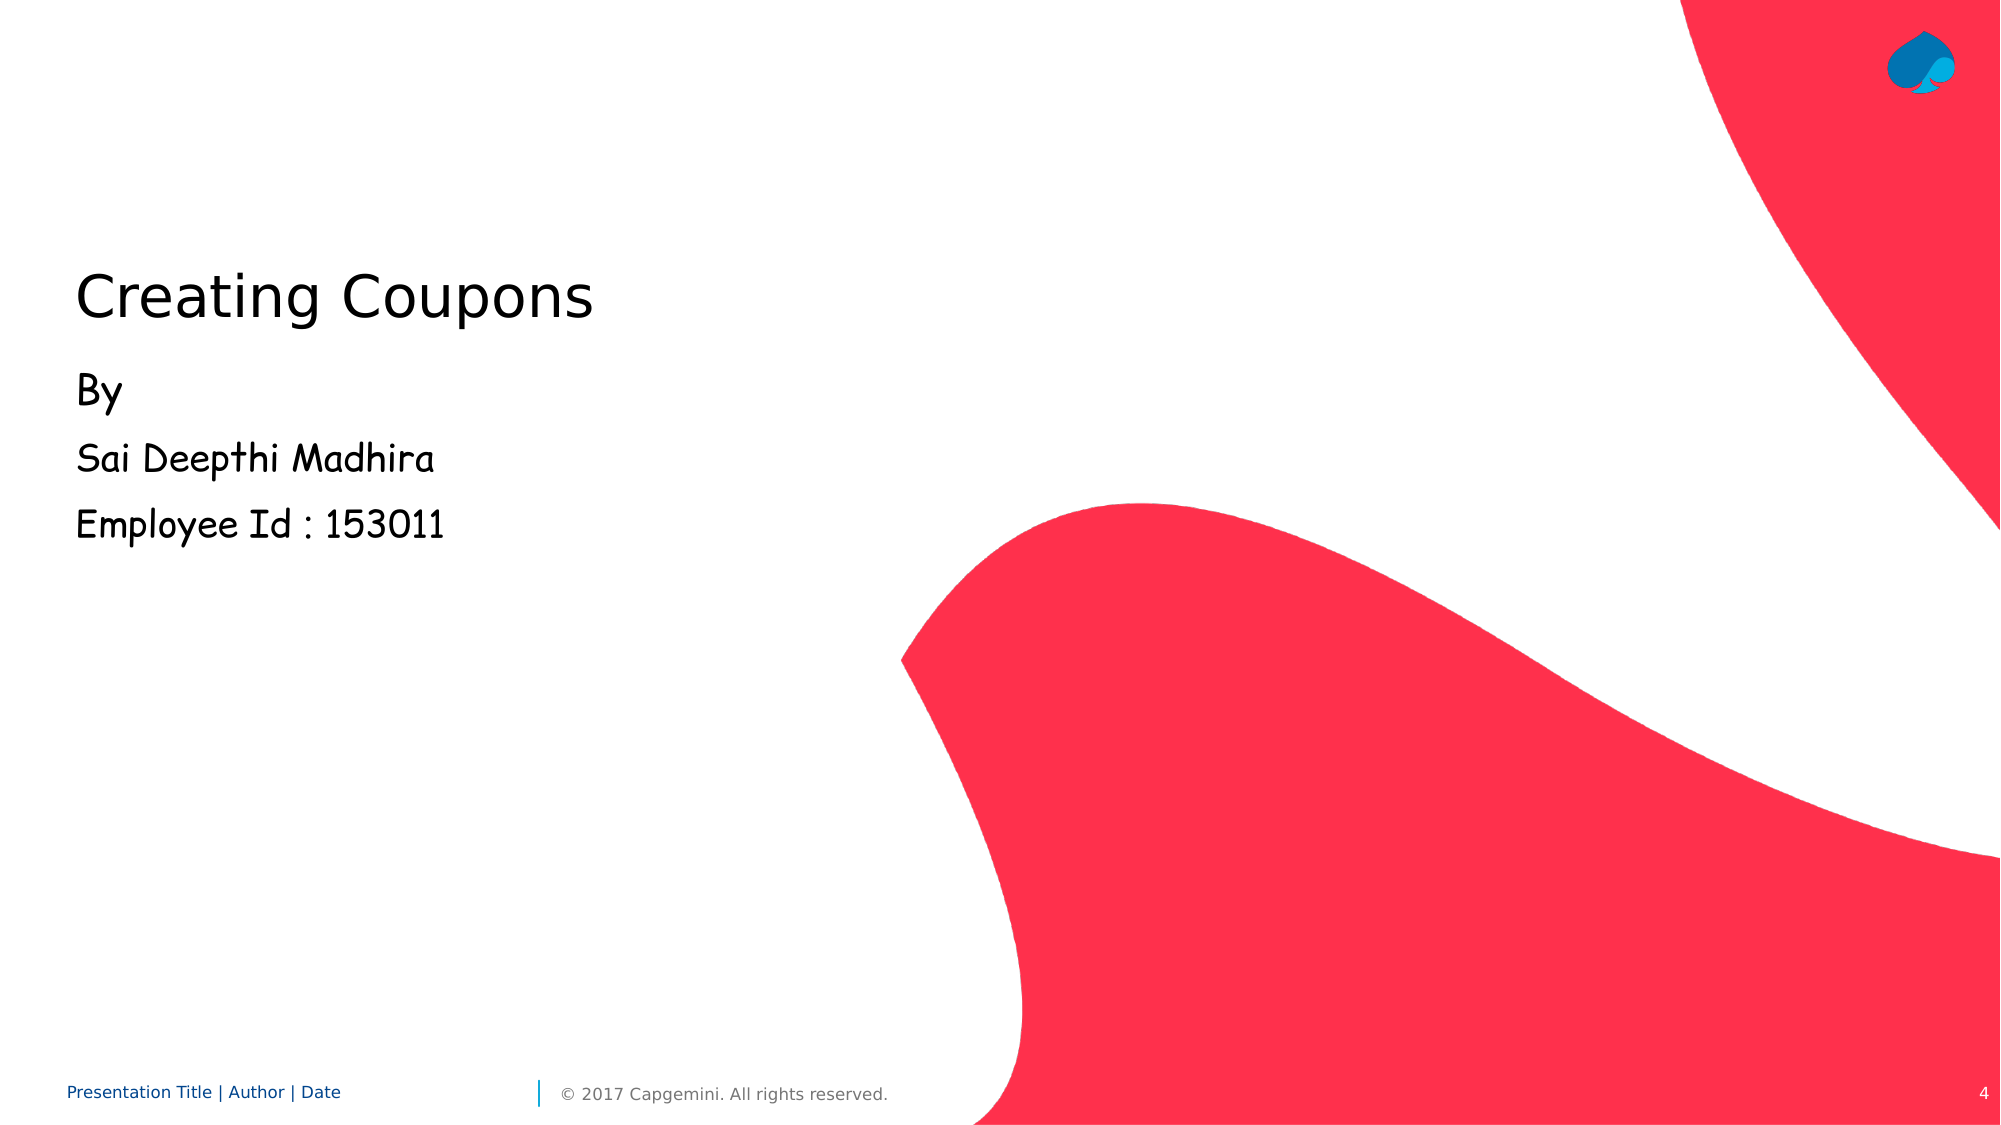

#
Creating Coupons

By
Sai Deepthi Madhira
Employee Id : 153011